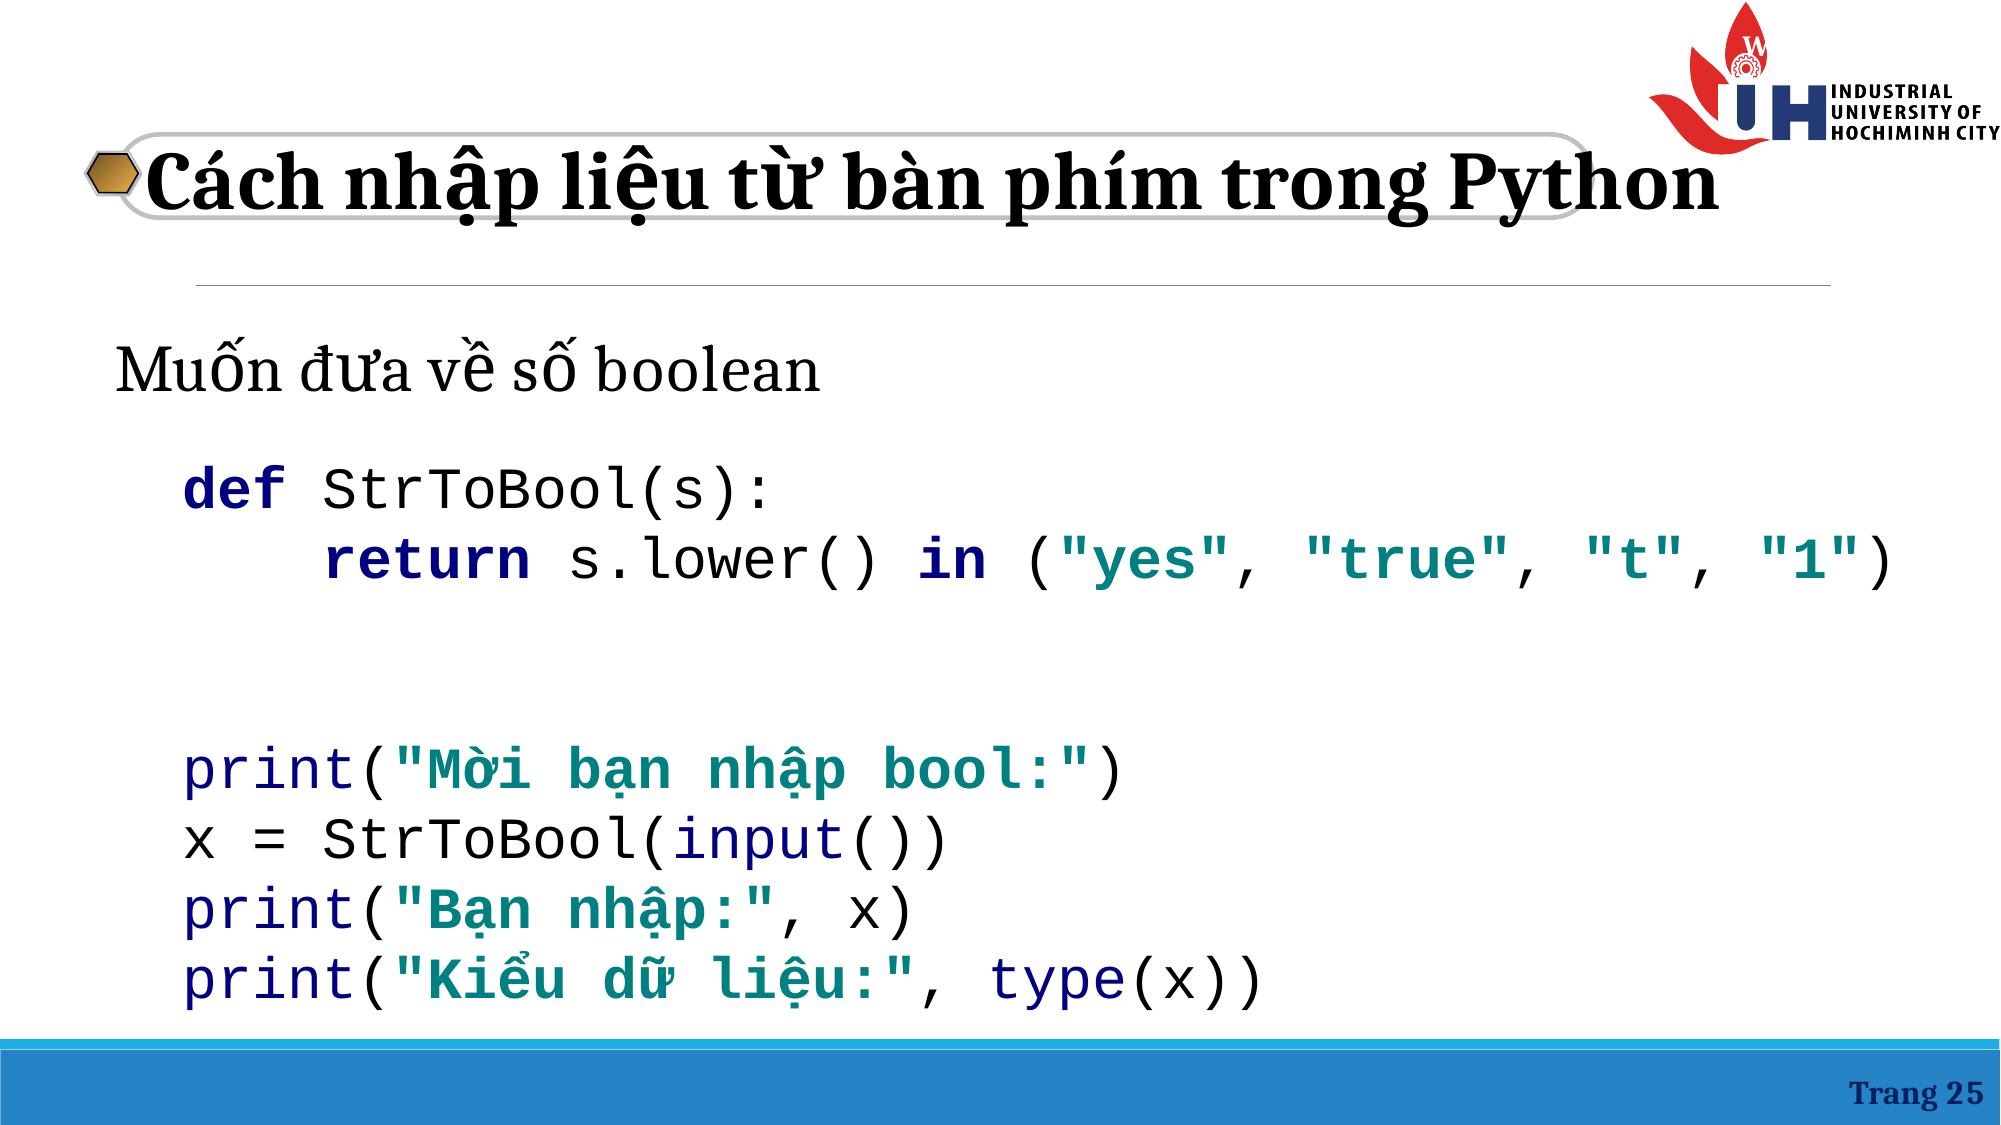

Cách nhập liệu từ bàn phím trong Python

Muốn đưa về số boolean
def StrToBool(s):
    return s.lower() in ("yes", "true", "t", "1")
print("Mời bạn nhập bool:")
x = StrToBool(input())
print("Bạn nhập:", x)
print("Kiểu dữ liệu:", type(x))
Trang 25